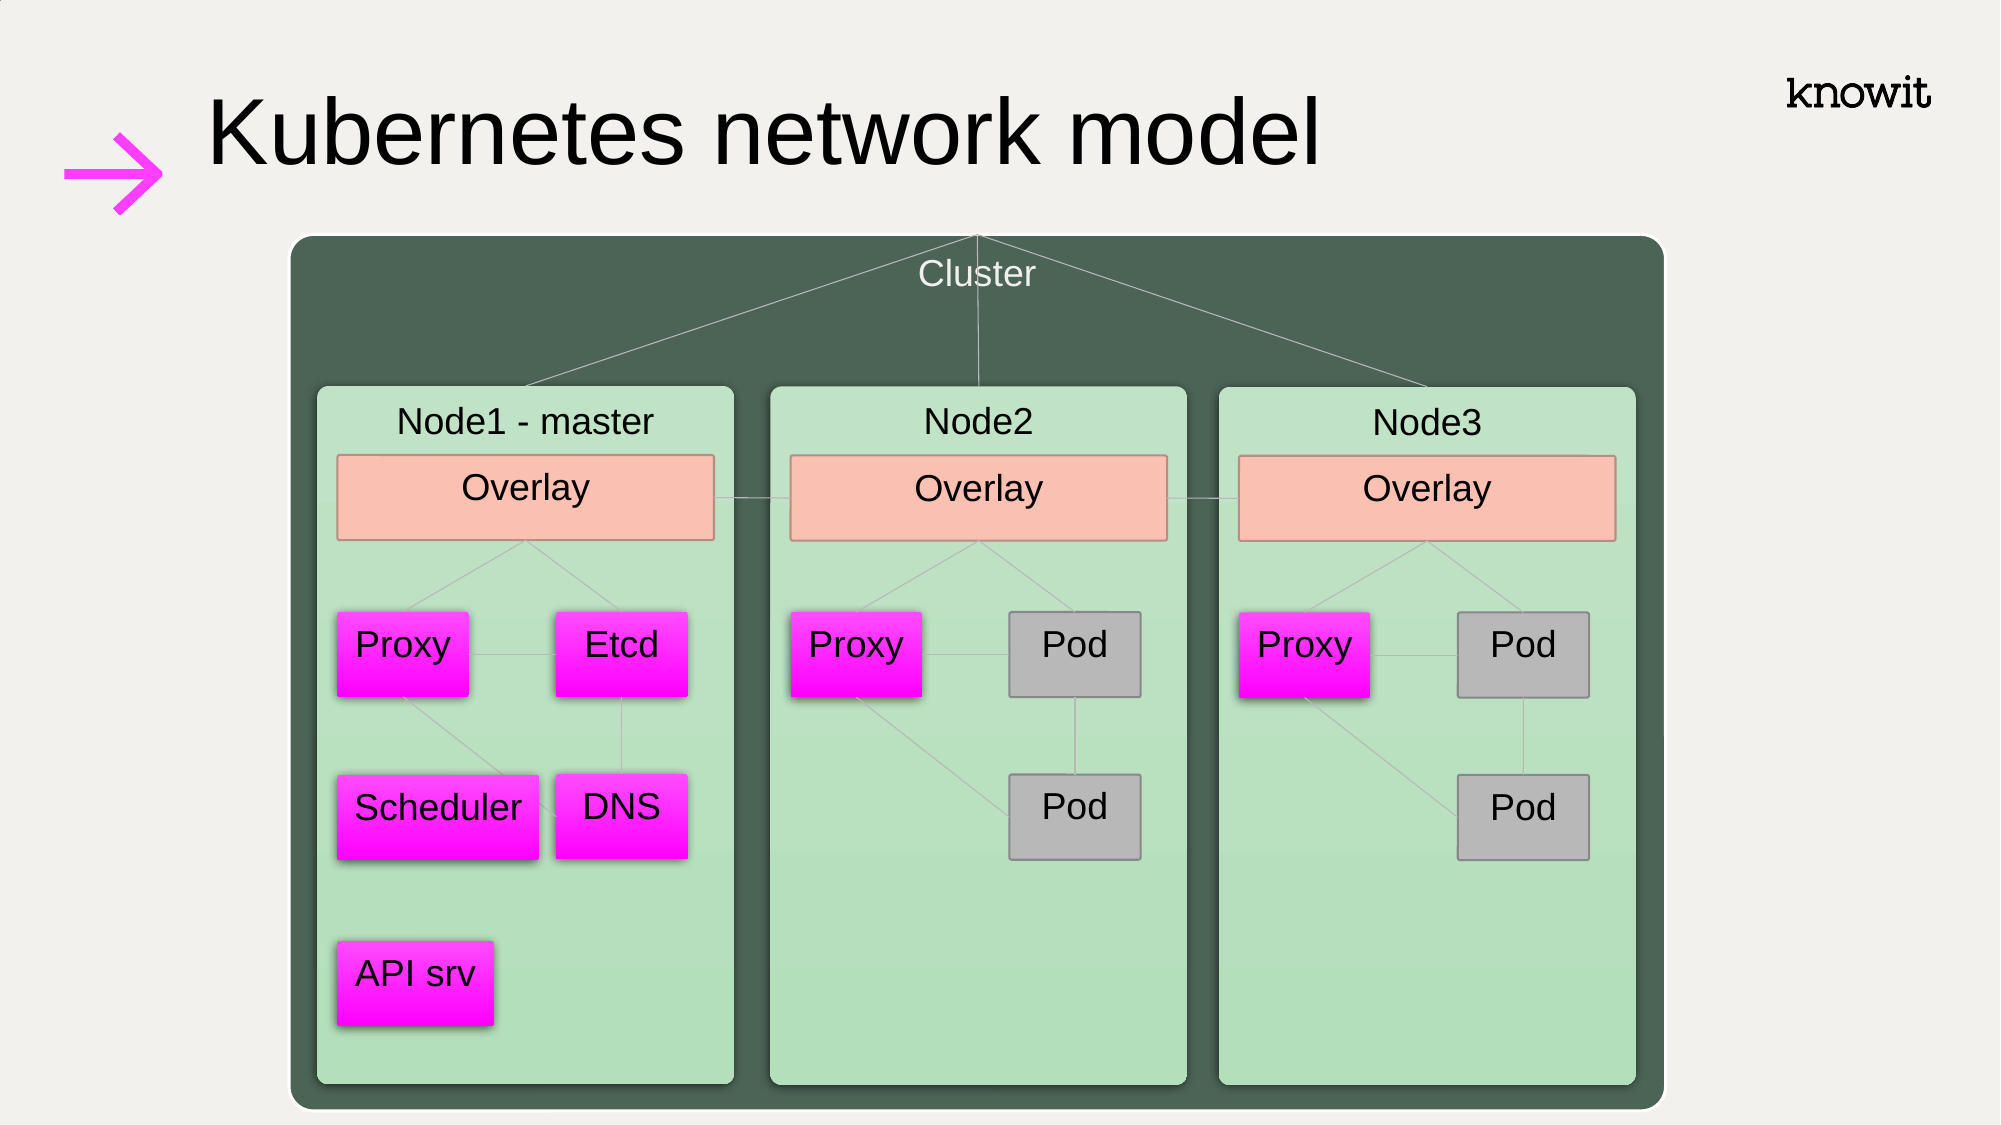

# Kubernetes network model
Cluster
Node1 - master
Node2
Node3
Overlay
Overlay
Overlay
Proxy
Etcd
Proxy
Pod
Proxy
Pod
DNS
Pod
Scheduler
Pod
API srv